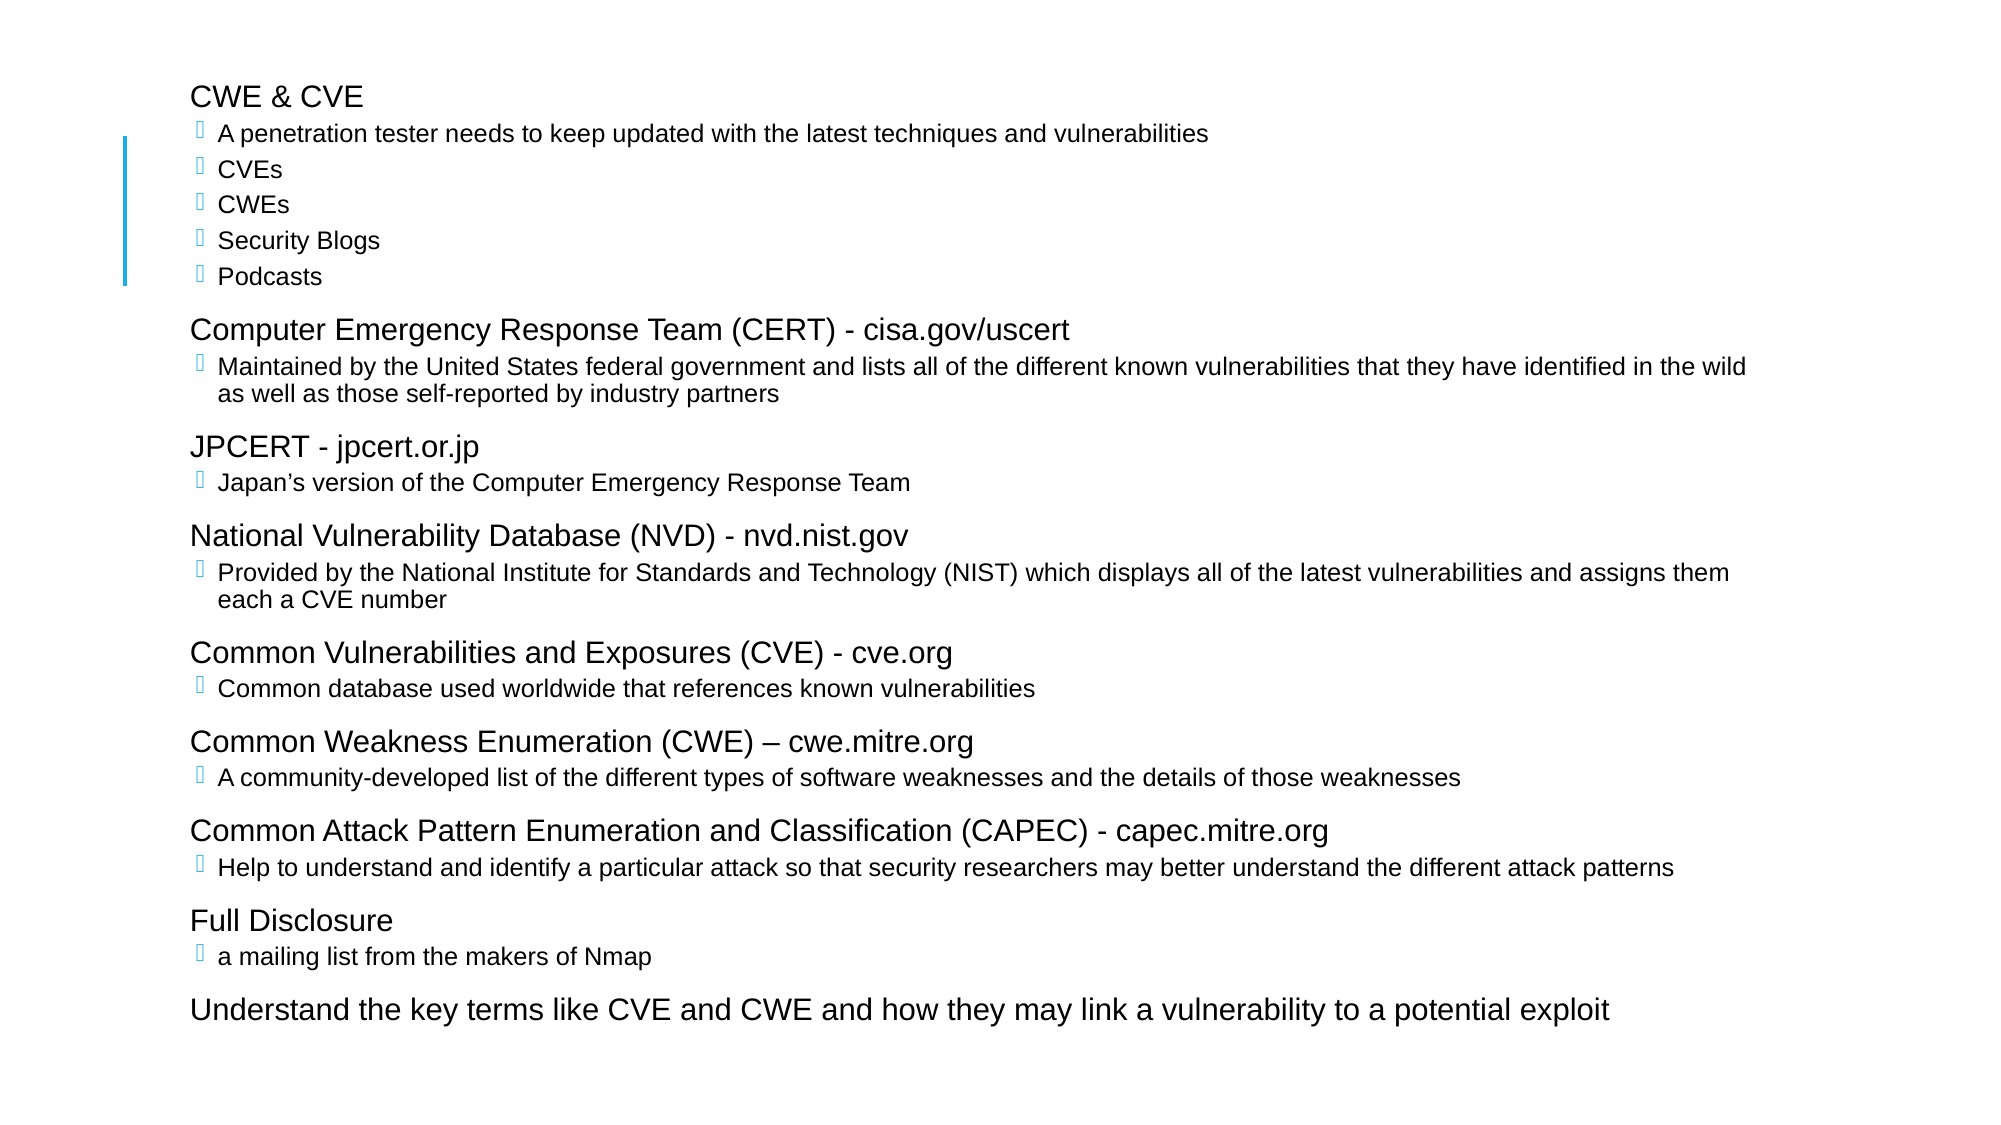

CWE & CVE
A penetration tester needs to keep updated with the latest techniques and vulnerabilities
CVEs
CWEs
Security Blogs
Podcasts
Computer Emergency Response Team (CERT) - cisa.gov/uscert
Maintained by the United States federal government and lists all of the different known vulnerabilities that they have identified in the wild as well as those self-reported by industry partners
JPCERT - jpcert.or.jp
Japan’s version of the Computer Emergency Response Team
National Vulnerability Database (NVD) - nvd.nist.gov
Provided by the National Institute for Standards and Technology (NIST) which displays all of the latest vulnerabilities and assigns them each a CVE number
Common Vulnerabilities and Exposures (CVE) - cve.org
Common database used worldwide that references known vulnerabilities
Common Weakness Enumeration (CWE) – cwe.mitre.org
A community-developed list of the different types of software weaknesses and the details of those weaknesses
Common Attack Pattern Enumeration and Classification (CAPEC) - capec.mitre.org
Help to understand and identify a particular attack so that security researchers may better understand the different attack patterns
Full Disclosure
a mailing list from the makers of Nmap
Understand the key terms like CVE and CWE and how they may link a vulnerability to a potential exploit